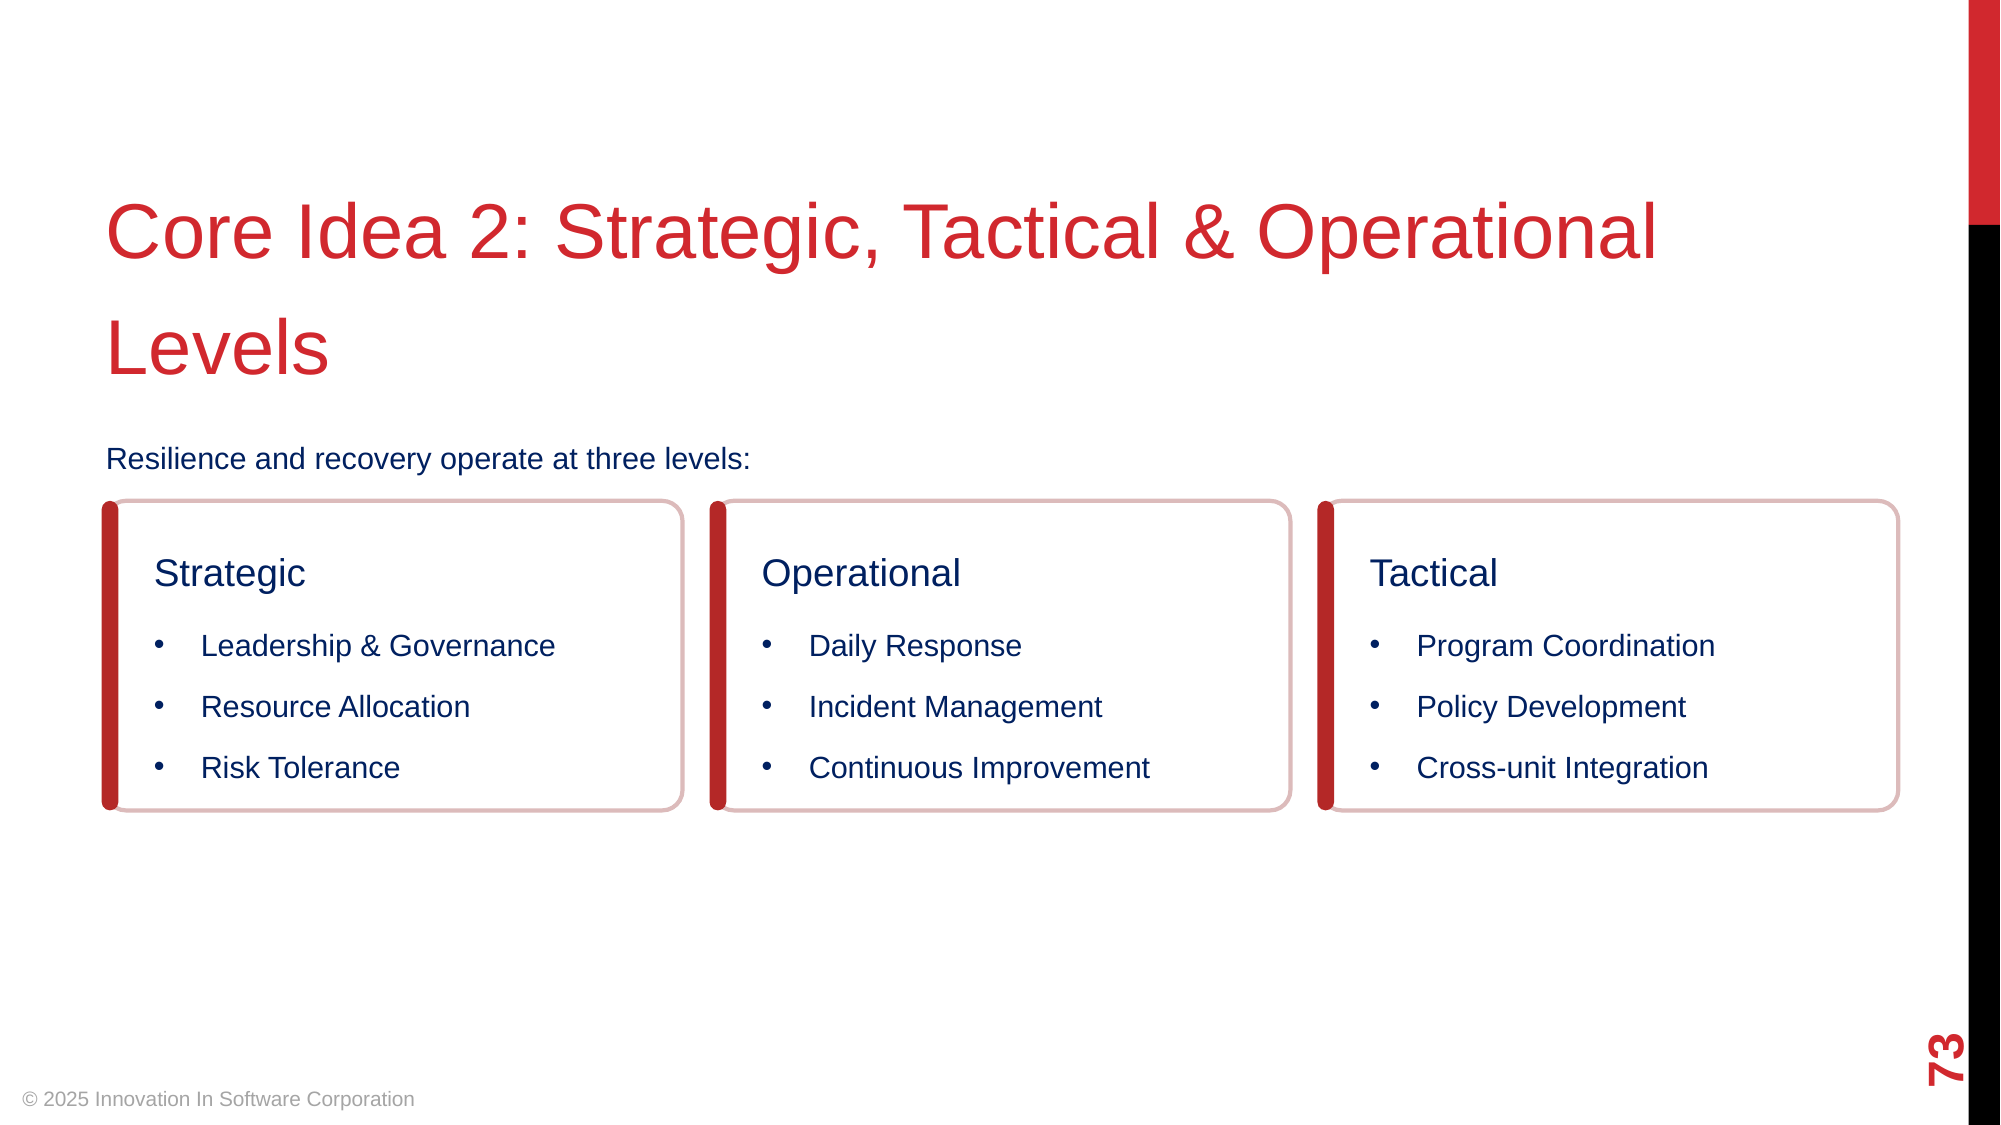

Core Idea 2: Strategic, Tactical & Operational Levels
Resilience and recovery operate at three levels:

Strategic
Operational
Tactical
Leadership & Governance
Daily Response
Program Coordination
Resource Allocation
Incident Management
Policy Development
Risk Tolerance
Continuous Improvement
Cross-unit Integration
73
© 2025 Innovation In Software Corporation